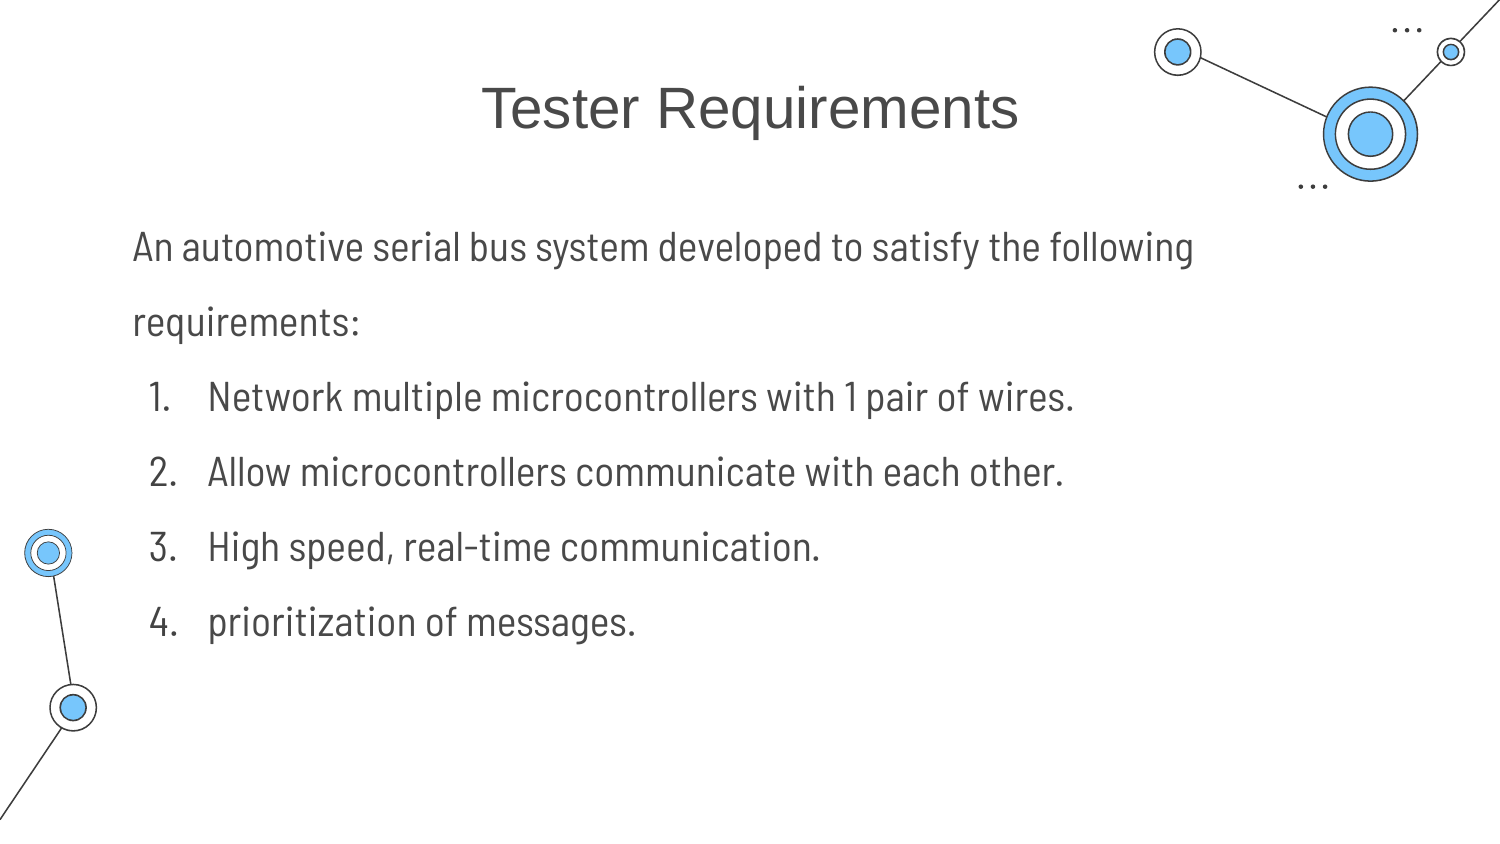

# Tester Requirements
An automotive serial bus system developed to satisfy the following requirements:
Network multiple microcontrollers with 1 pair of wires.
Allow microcontrollers communicate with each other.
High speed, real-time communication.
prioritization of messages.